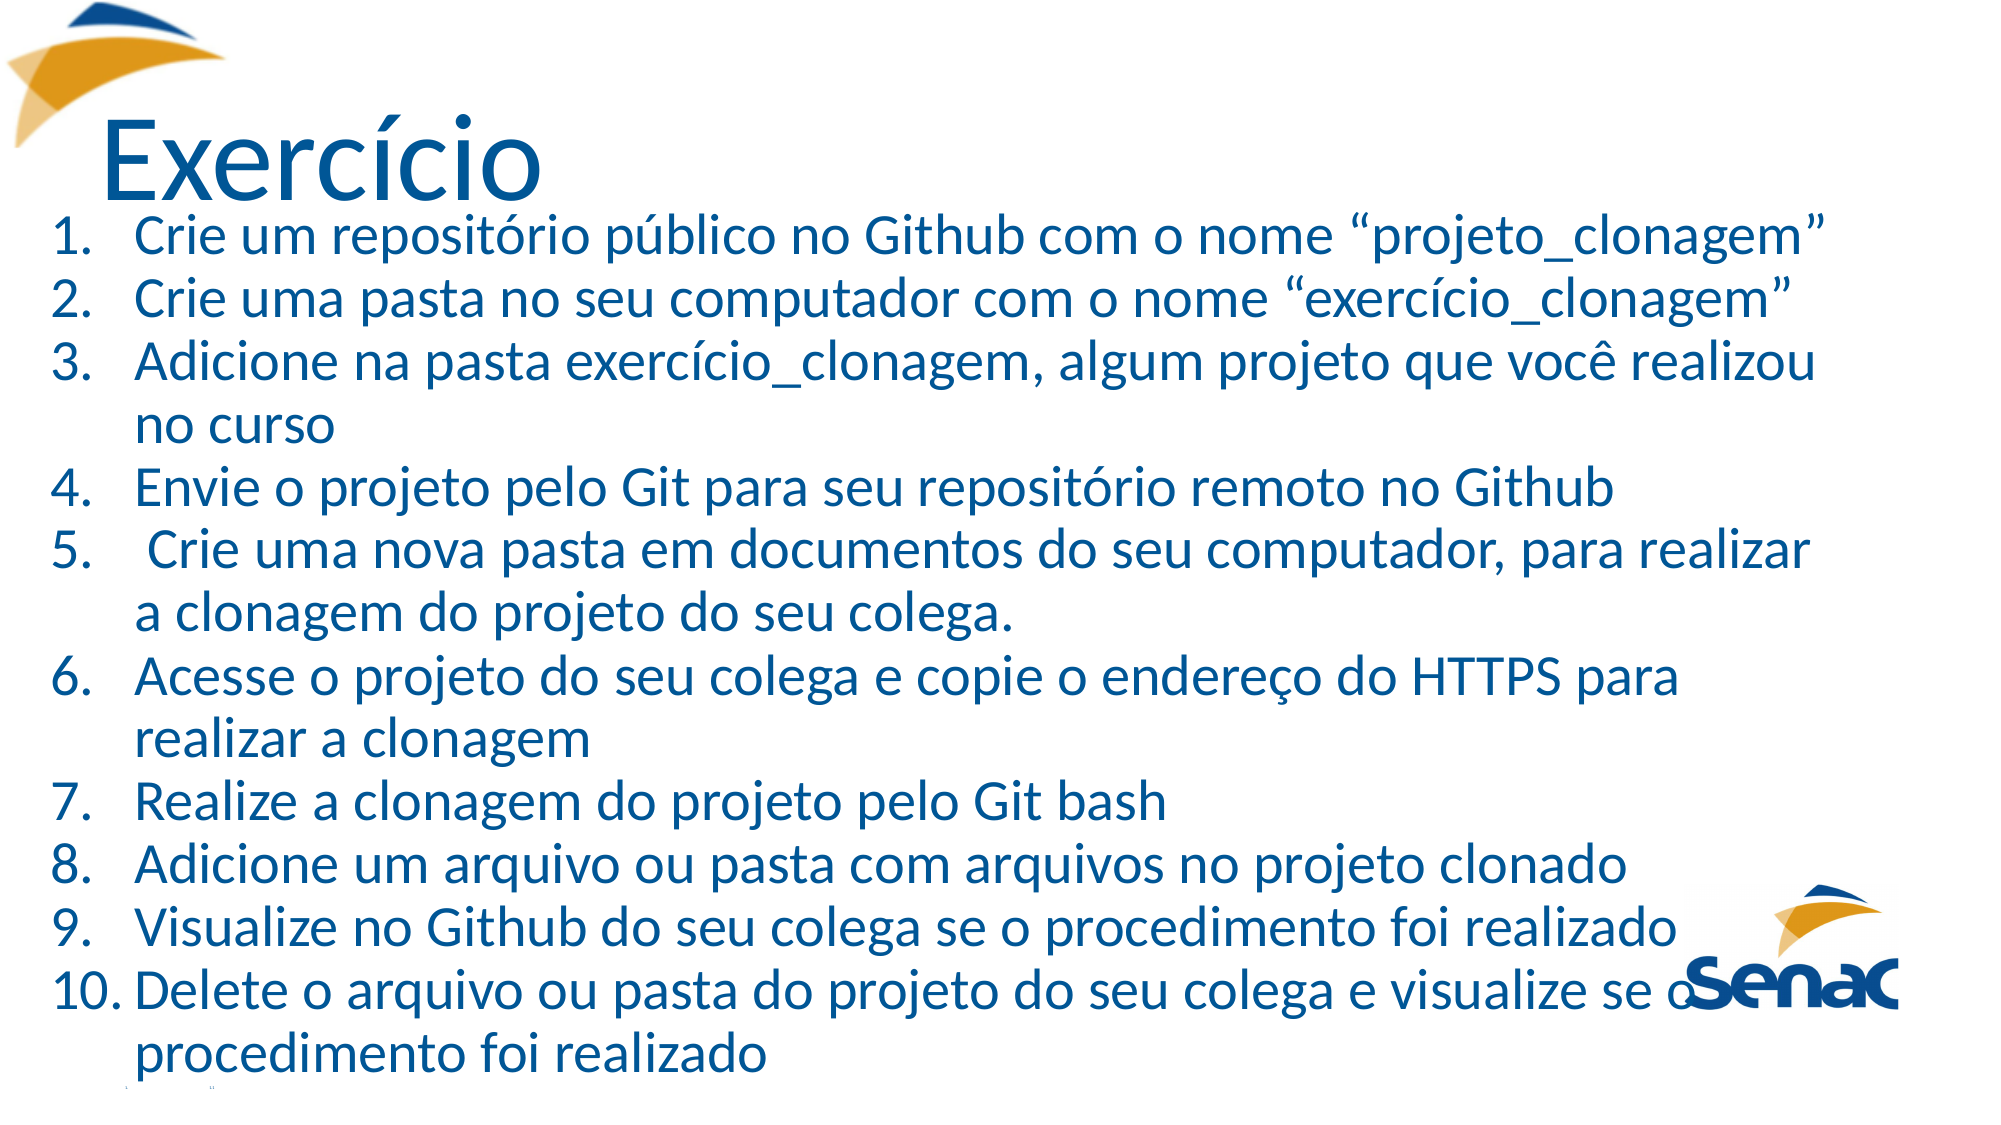

# Exercício
Crie um repositório público no Github com o nome “projeto_clonagem”
Crie uma pasta no seu computador com o nome “exercício_clonagem”
Adicione na pasta exercício_clonagem, algum projeto que você realizou no curso
Envie o projeto pelo Git para seu repositório remoto no Github
 Crie uma nova pasta em documentos do seu computador, para realizar a clonagem do projeto do seu colega.
Acesse o projeto do seu colega e copie o endereço do HTTPS para realizar a clonagem
Realize a clonagem do projeto pelo Git bash
Adicione um arquivo ou pasta com arquivos no projeto clonado
Visualize no Github do seu colega se o procedimento foi realizado
Delete o arquivo ou pasta do projeto do seu colega e visualize se o procedimento foi realizado
1.1